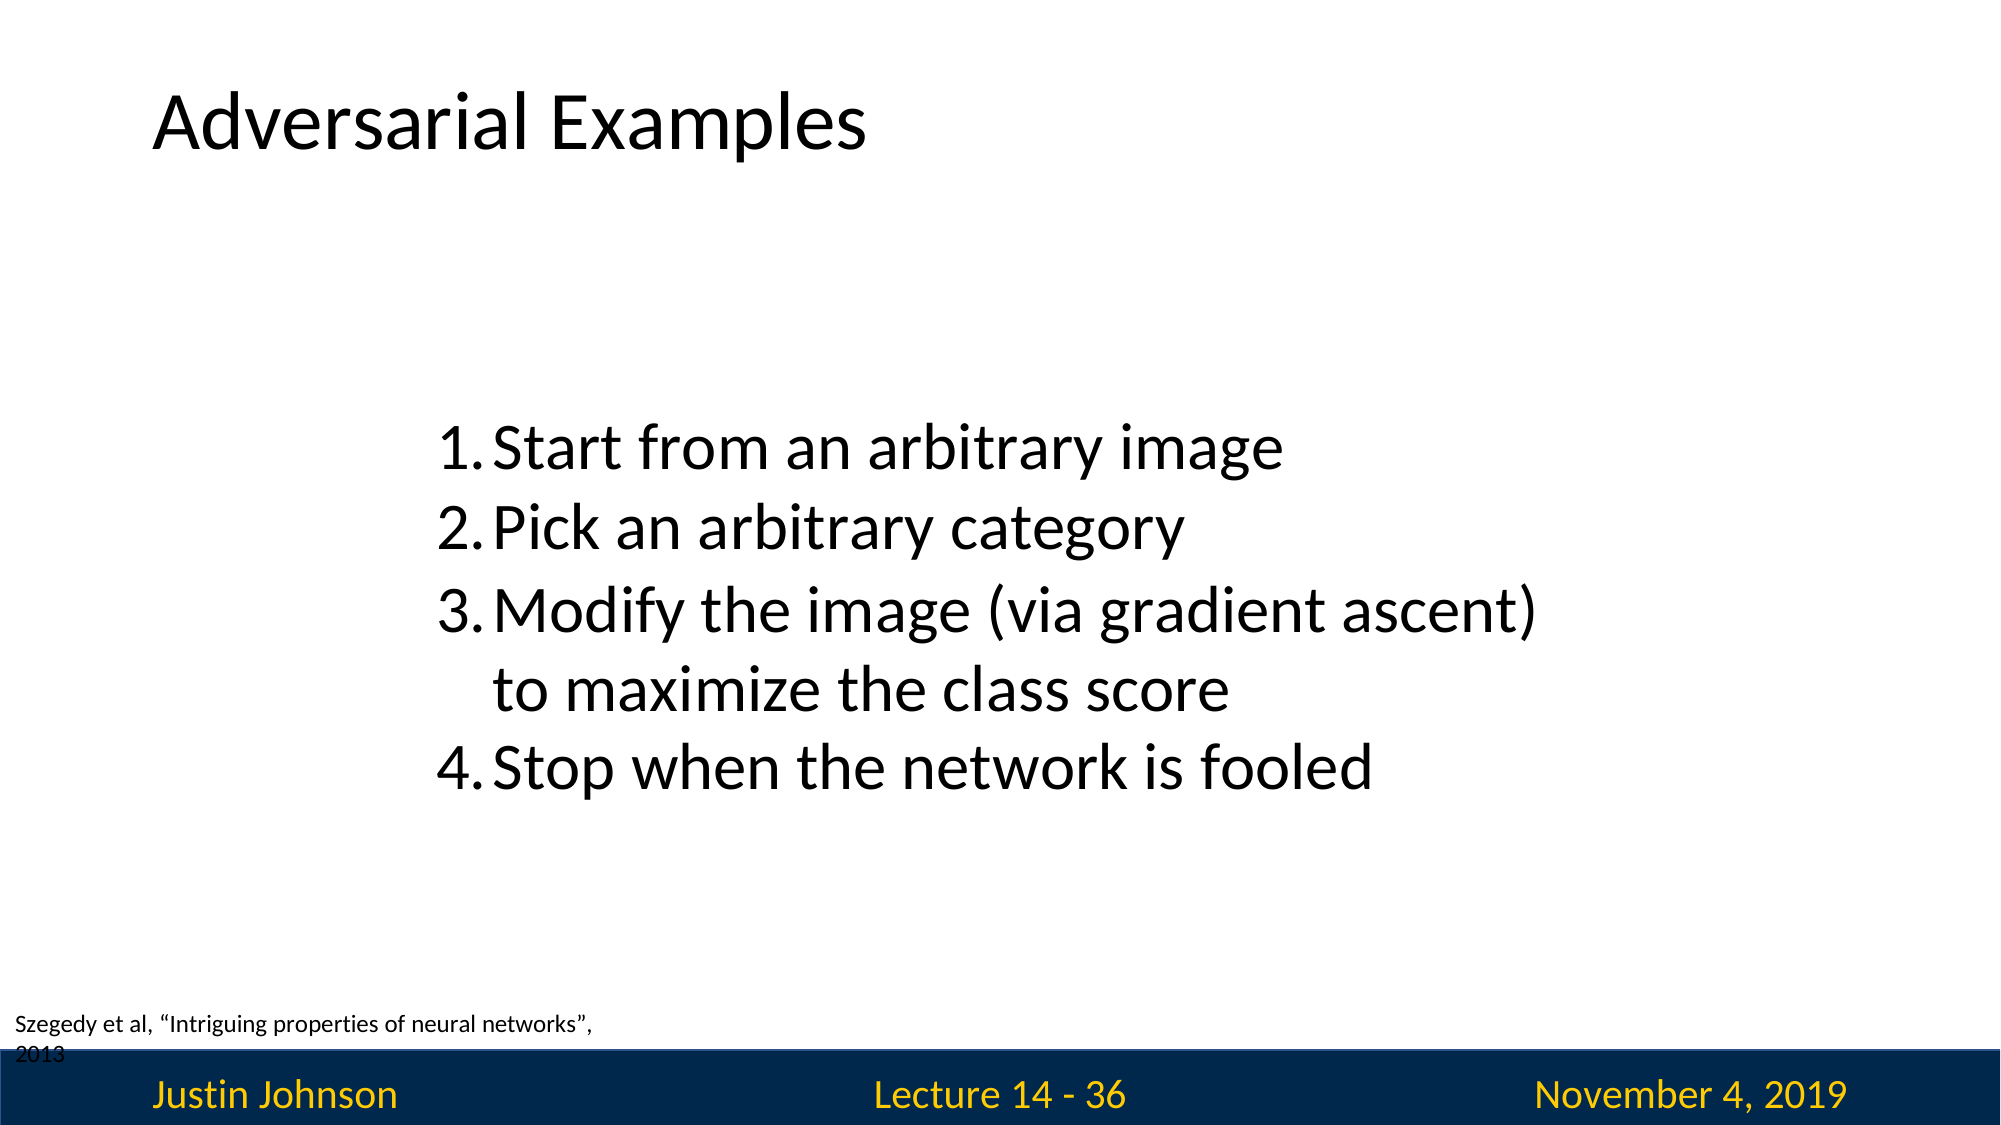

# Adversarial Examples
Start from an arbitrary image
Pick an arbitrary category
Modify the image (via gradient ascent) to maximize the class score
Stop when the network is fooled
Szegedy et al, “Intriguing properties of neural networks”, 2013
Justin Johnson
November 4, 2019
Lecture 14 - 36